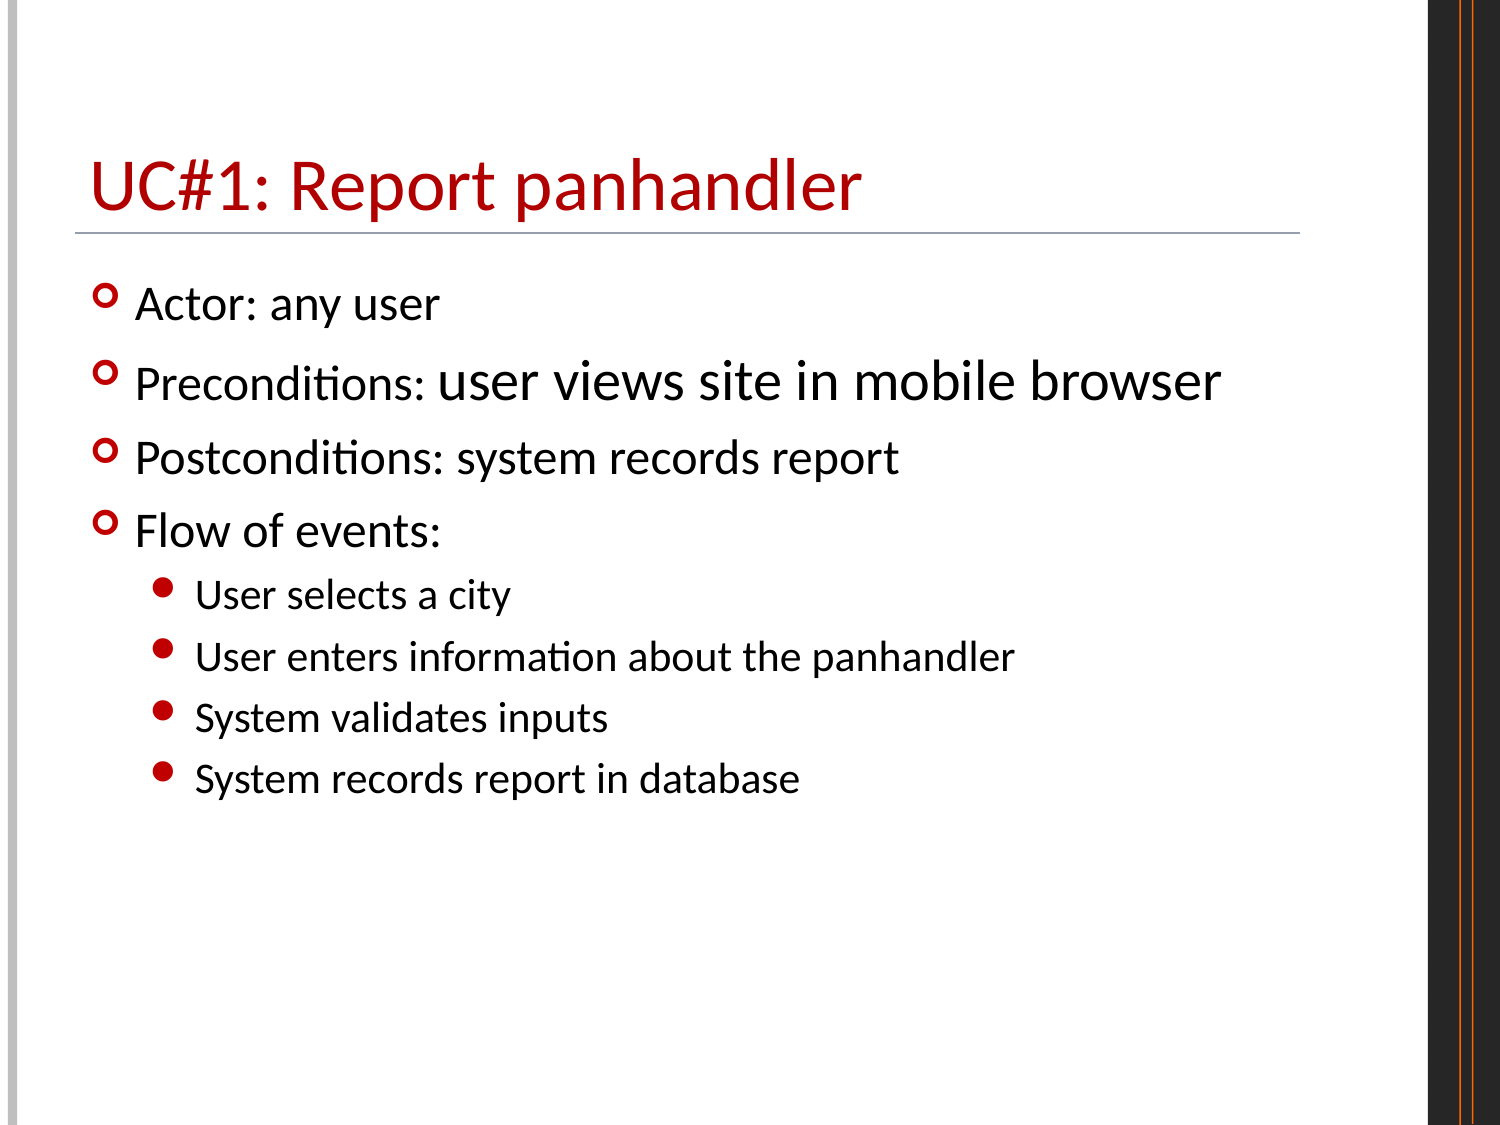

# UC#1: Report panhandler
Actor: any user
Preconditions: user views site in mobile browser
Postconditions: system records report
Flow of events:
User selects a city
User enters information about the panhandler
System validates inputs
System records report in database